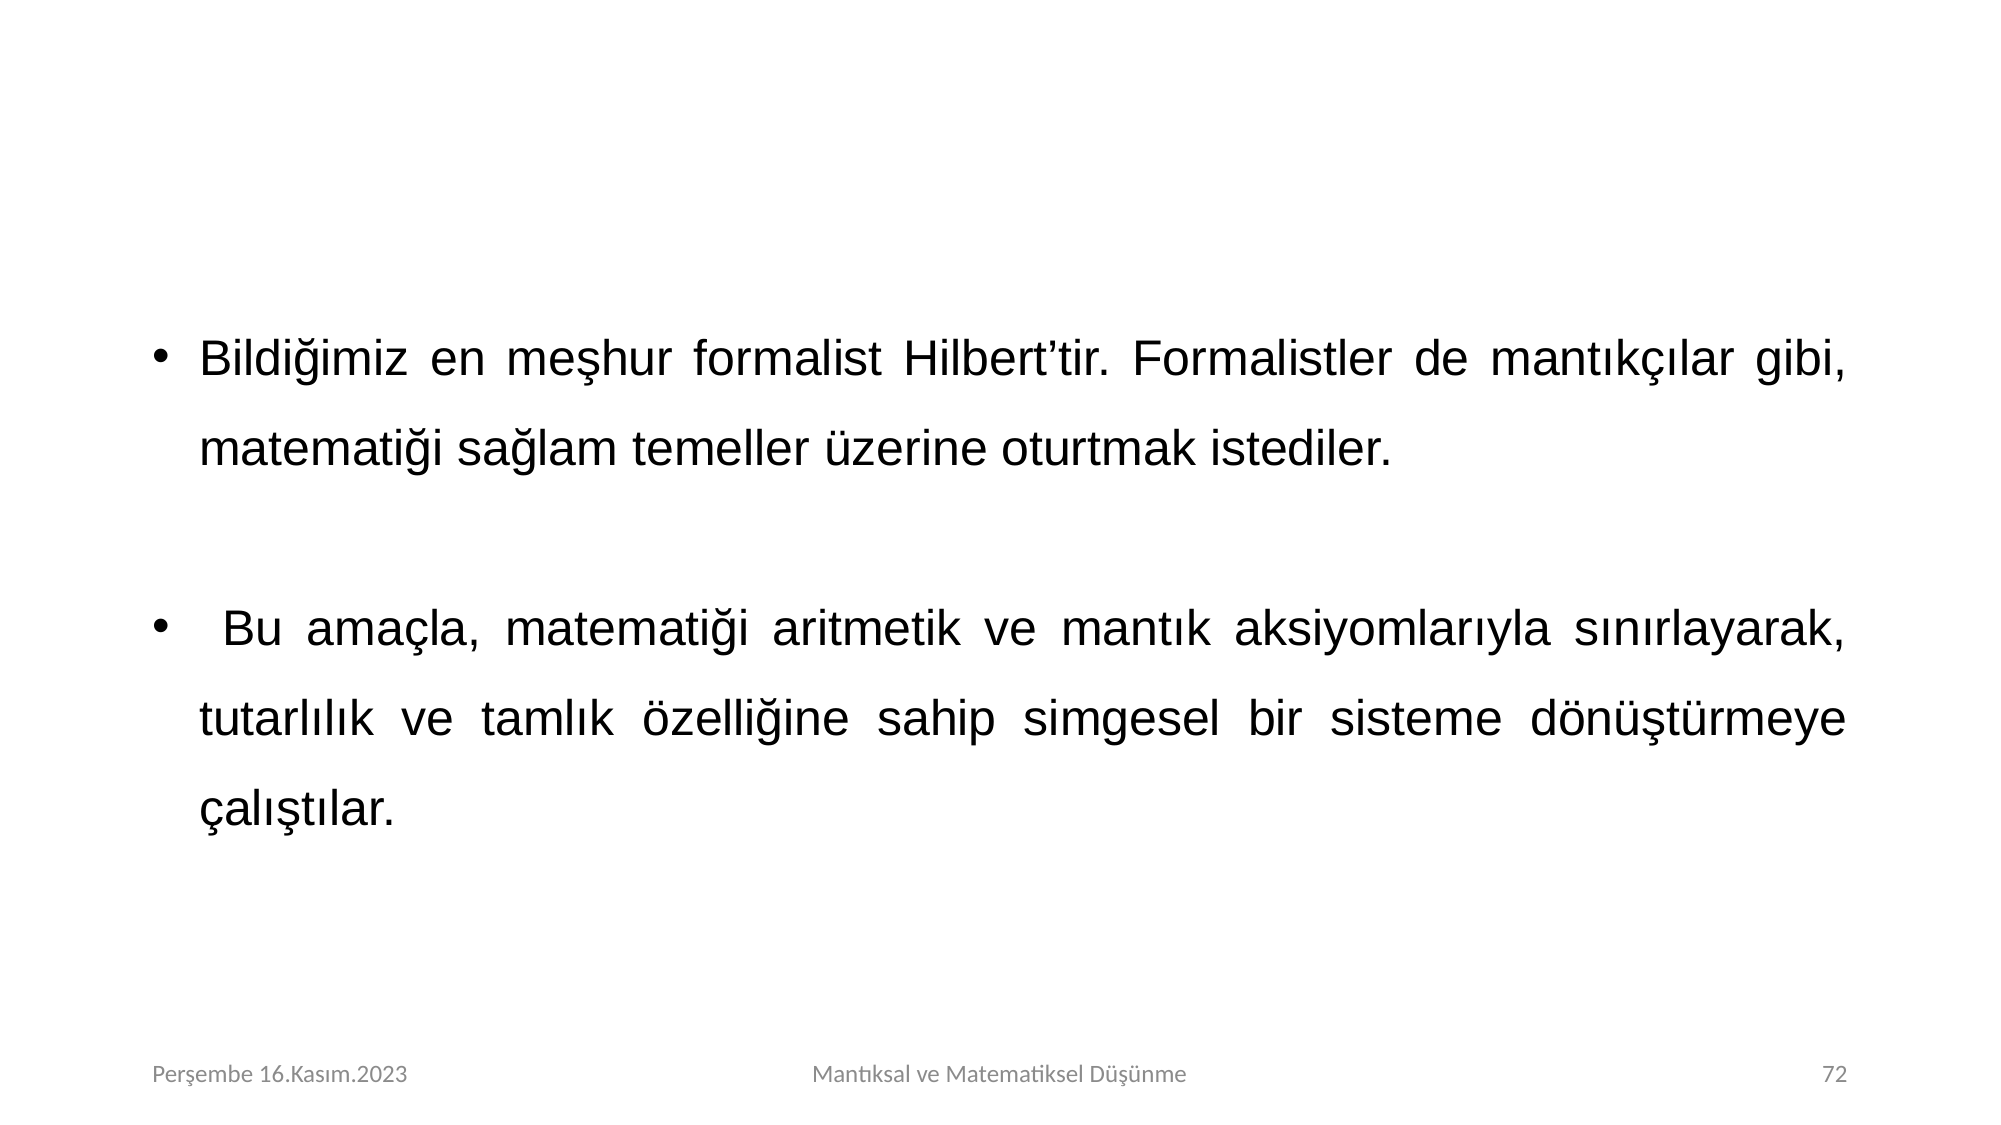

Bildiğimiz en meşhur formalist Hilbert’tir. Formalistler de mantıkçılar gibi, matematiği sağlam temeller üzerine oturtmak istediler.

 Bu amaçla, matematiği aritmetik ve mantık aksiyomlarıyla sınırlayarak, tutarlılık ve tamlık özelliğine sahip simgesel bir sisteme dönüştürmeye çalıştılar.
# Perşembe 16.Kasım.2023
Mantıksal ve Matematiksel Düşünme
72